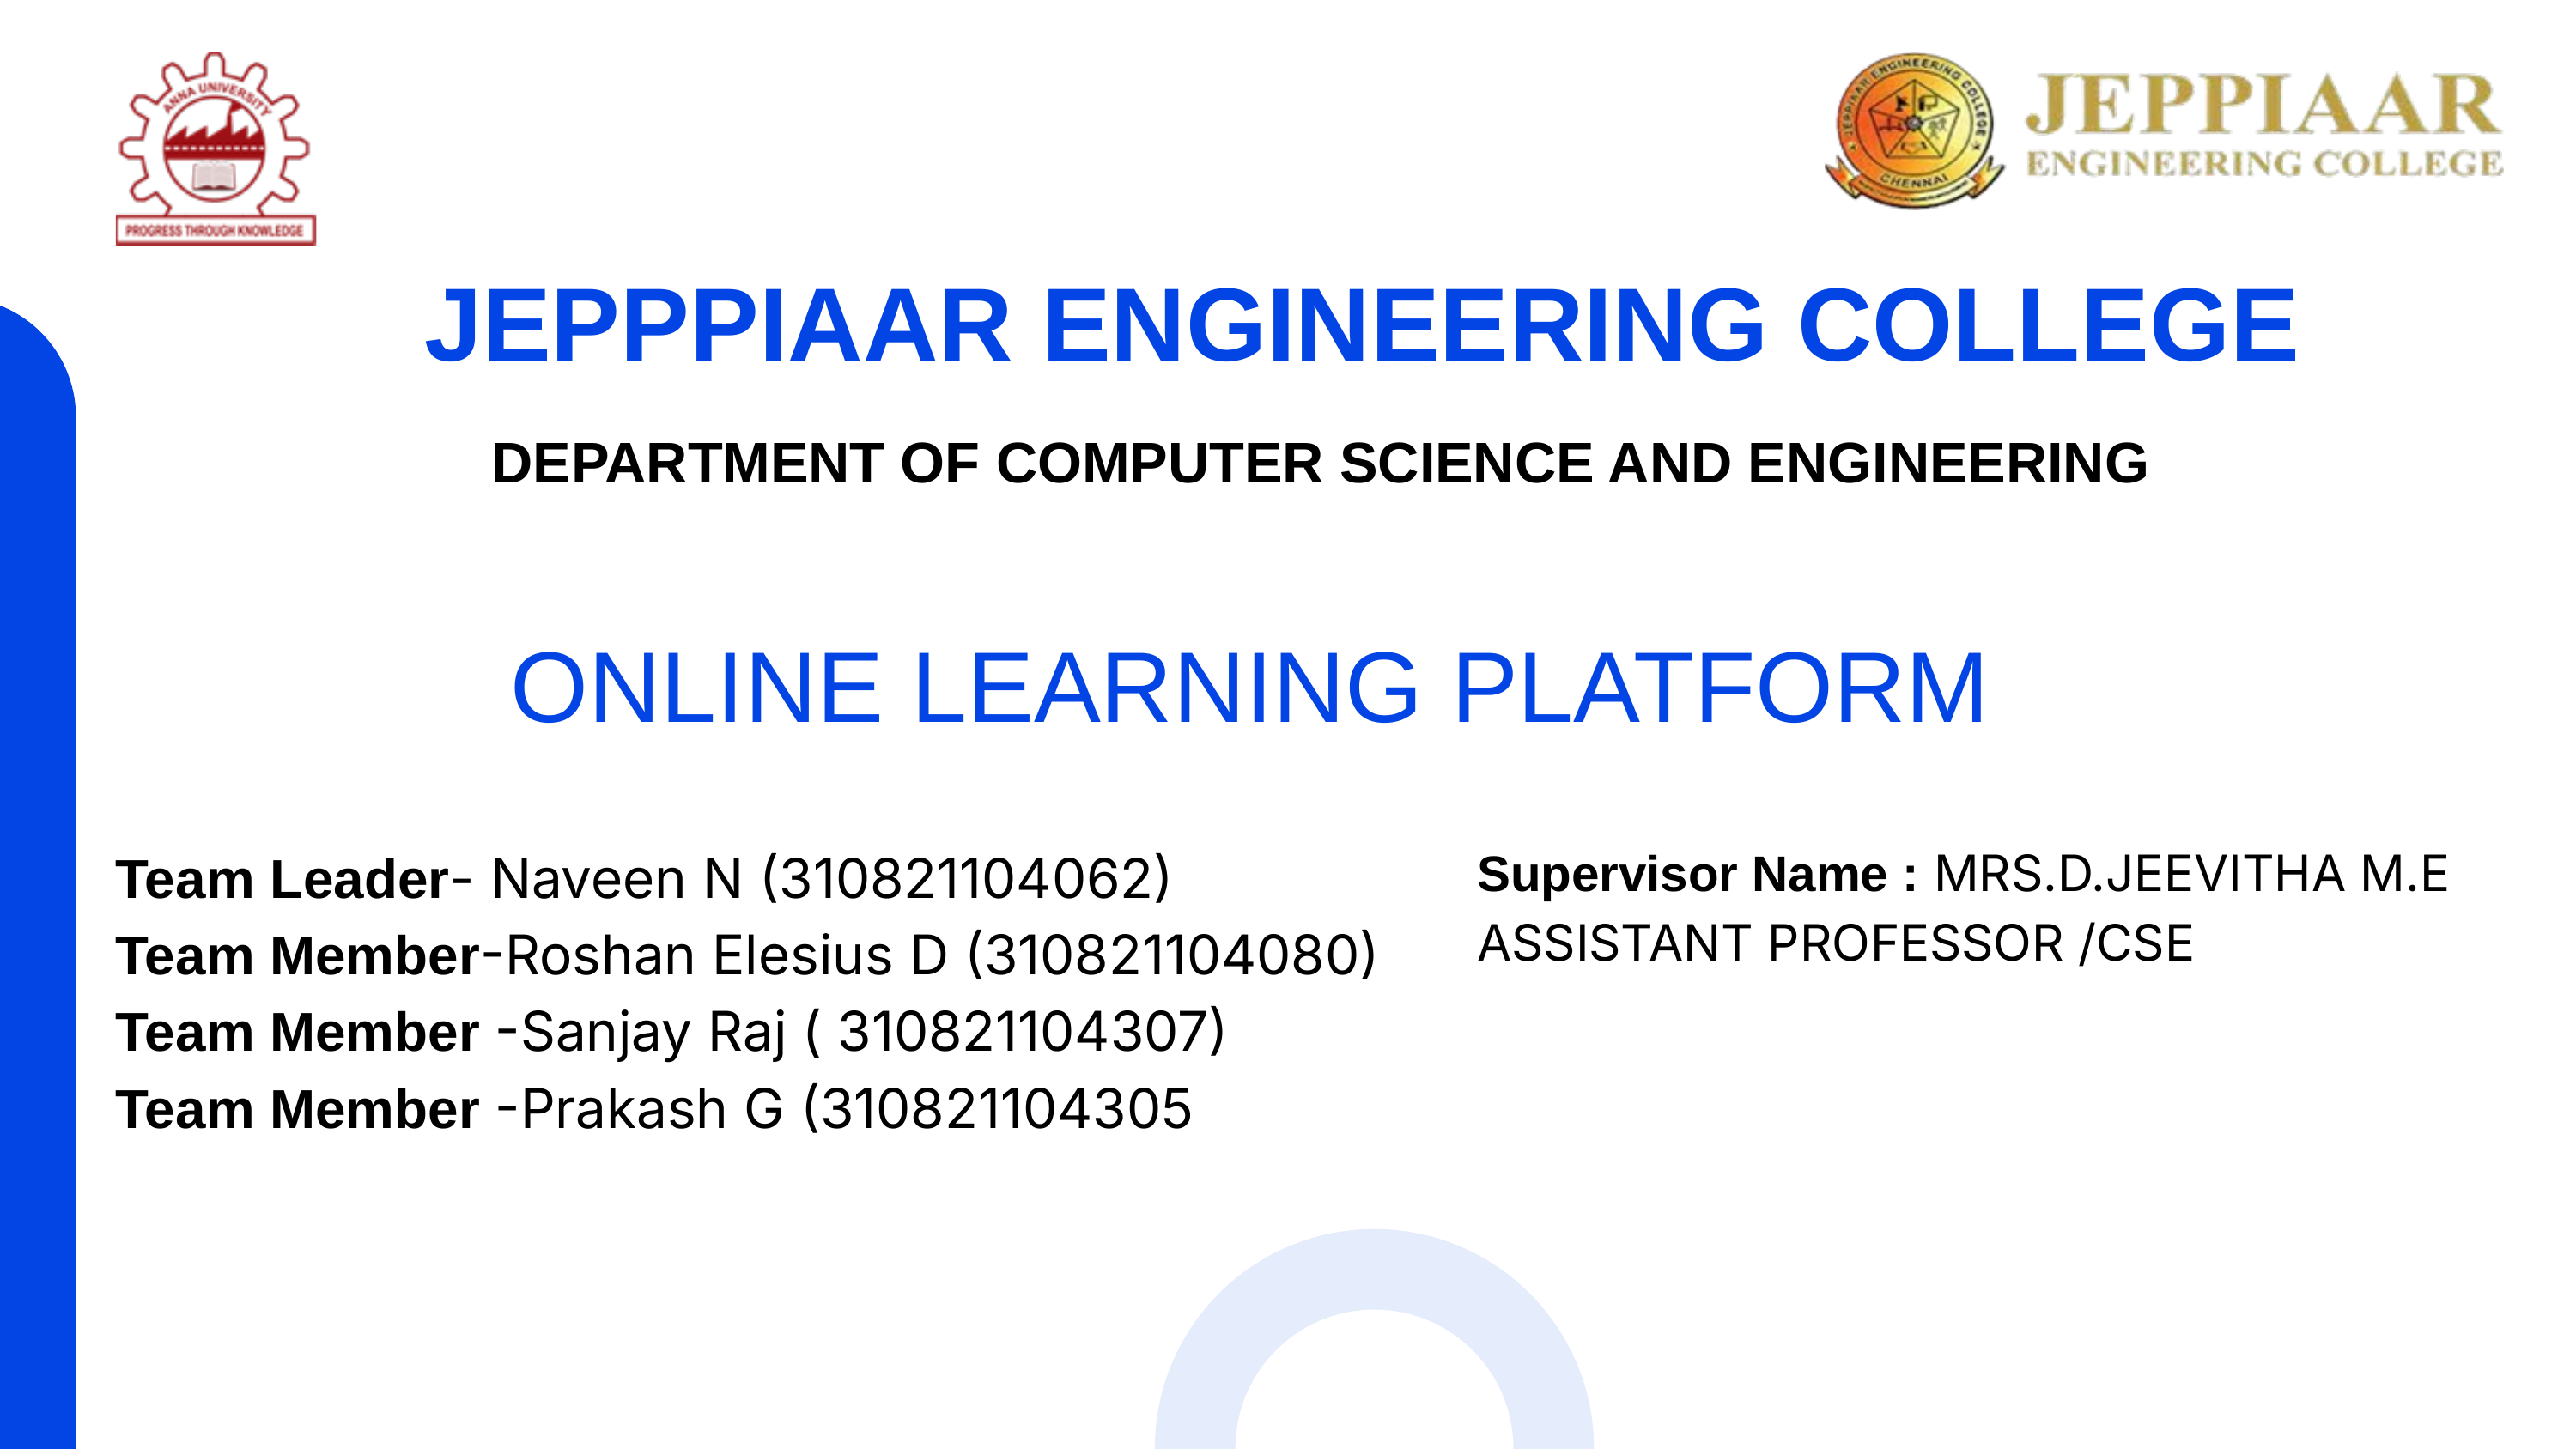

JEPPPIAAR ENGINEERING COLLEGE

DEPARTMENT OF COMPUTER SCIENCE AND ENGINEERING
ONLINE LEARNING PLATFORM
Supervisor Name : MRS.D.JEEVITHA M.E
ASSISTANT PROFESSOR /CSE
Team Leader- Naveen N (310821104062)
Team Member-Roshan Elesius D (310821104080)
Team Member -Sanjay Raj ( 310821104307)
Team Member -Prakash G (310821104305